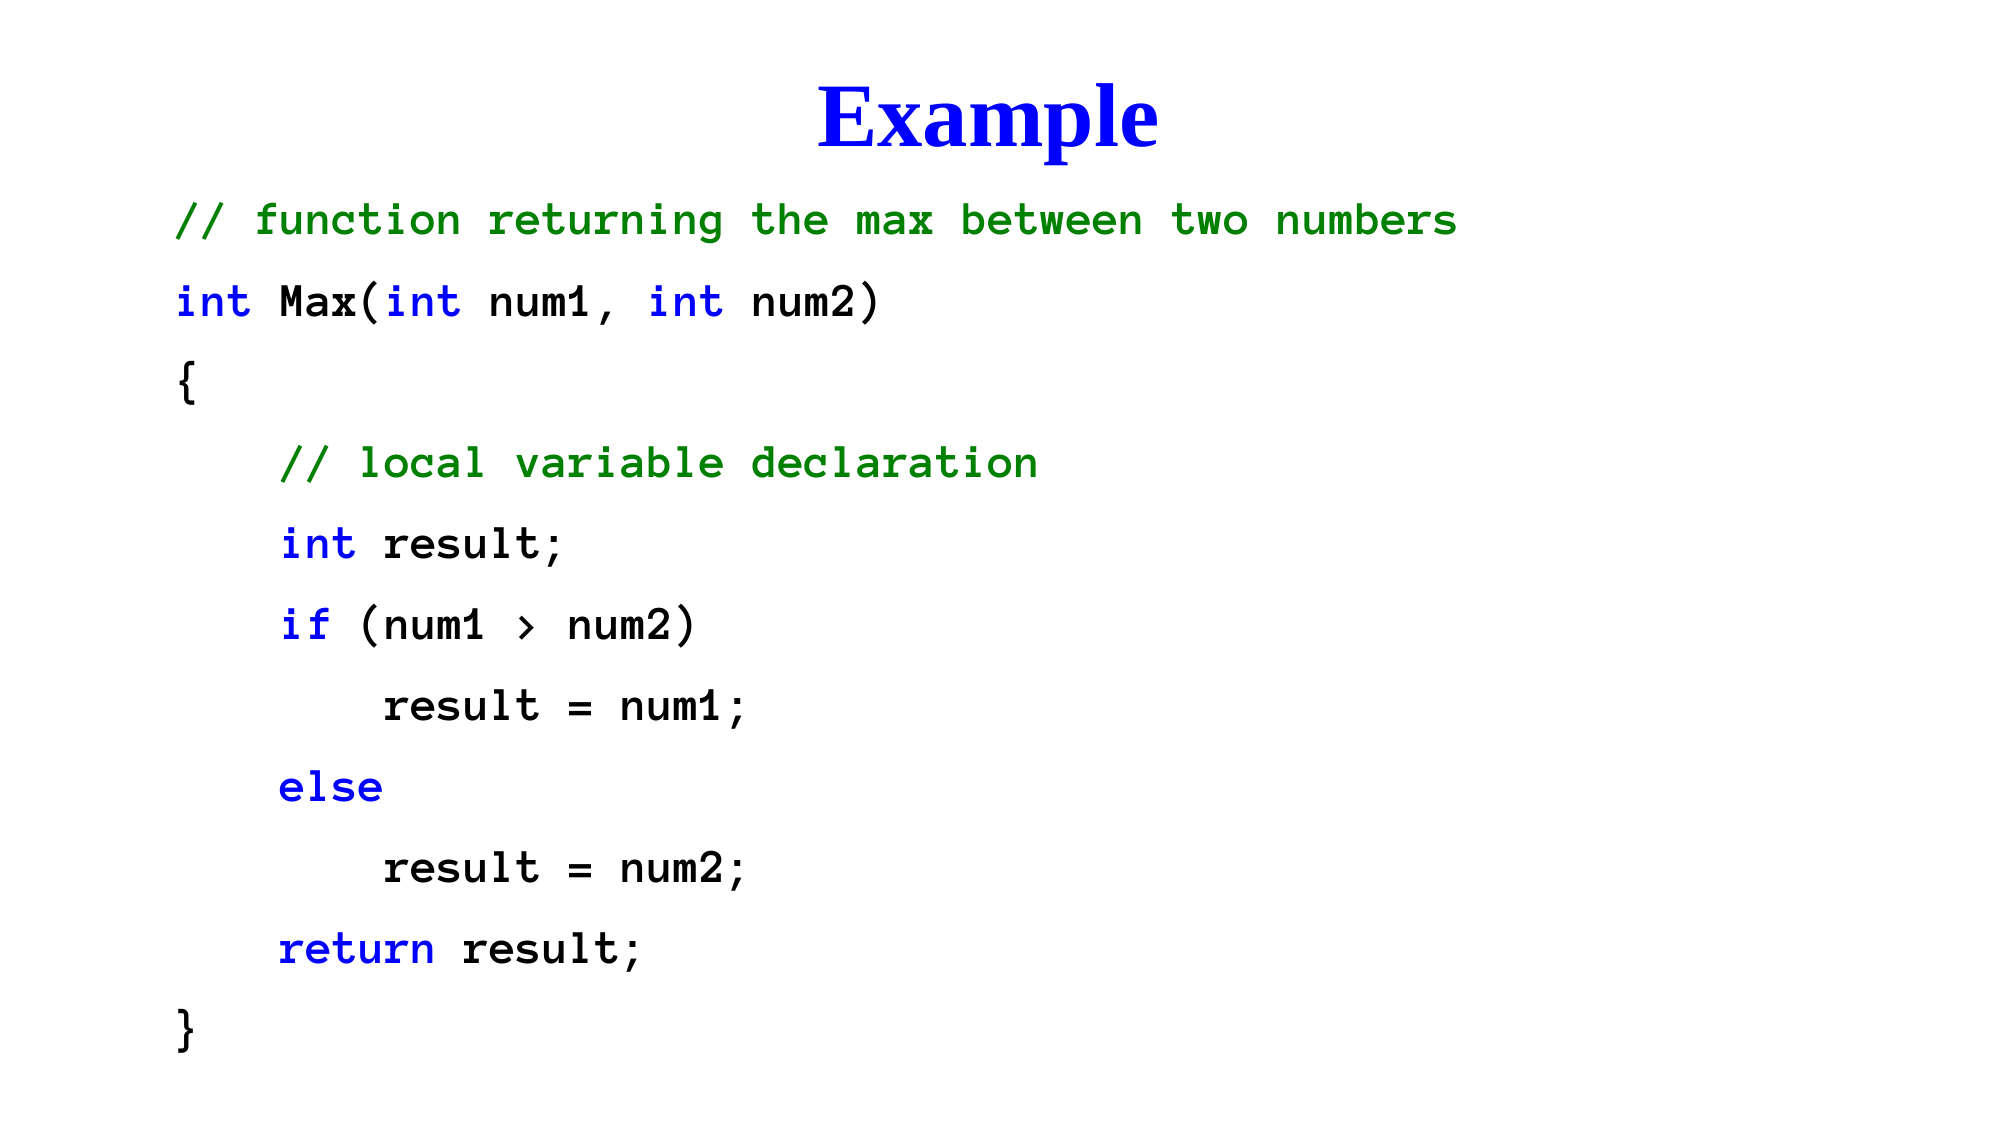

# Example
// function returning the max between two numbers
int Max(int num1, int num2)
{
    // local variable declaration
    int result;
    if (num1 > num2)
        result = num1;
    else
        result = num2;
    return result;
}